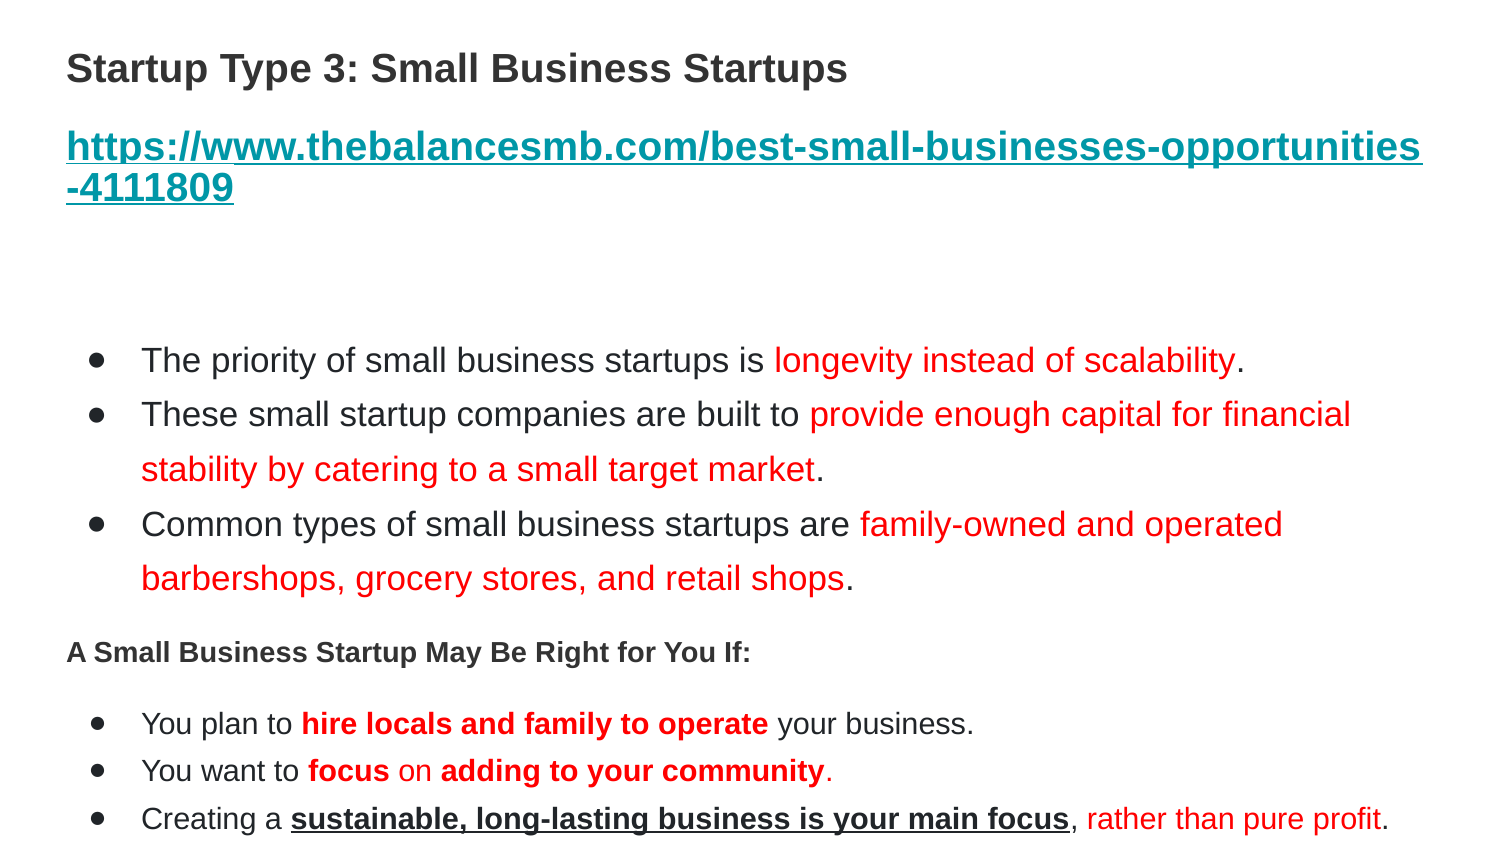

Startup Type 3: Small Business Startups
https://www.thebalancesmb.com/best-small-businesses-opportunities-4111809

The priority of small business startups is longevity instead of scalability.
These small startup companies are built to provide enough capital for financial stability by catering to a small target market.
Common types of small business startups are family-owned and operated barbershops, grocery stores, and retail shops.
A Small Business Startup May Be Right for You If:
You plan to hire locals and family to operate your business.
You want to focus on adding to your community.
Creating a sustainable, long-lasting business is your main focus, rather than pure profit.